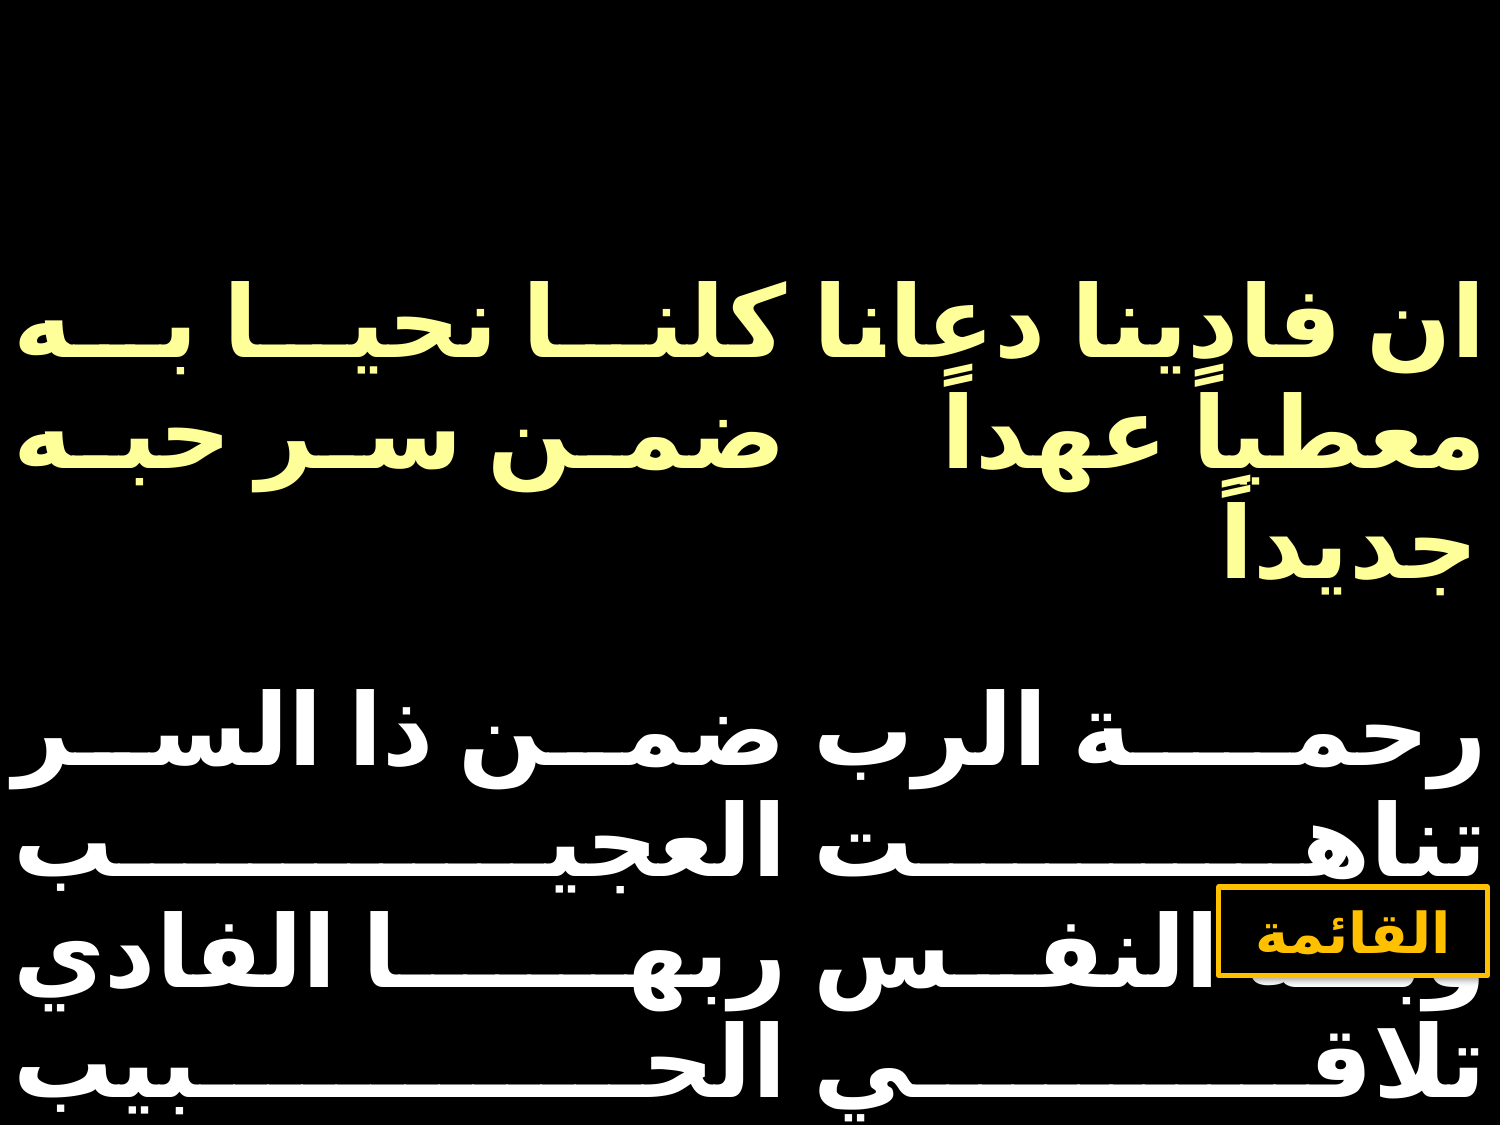

| كلنا نحيا به ضمن سر حبه | ان فادينا دعانا معطياً عهداً جديداً |
| --- | --- |
| ضمن ذا السر العجيب ربها الفادي الحبيب | رحمة الرب تناهت وبه النفس تلاقي |
القائمة